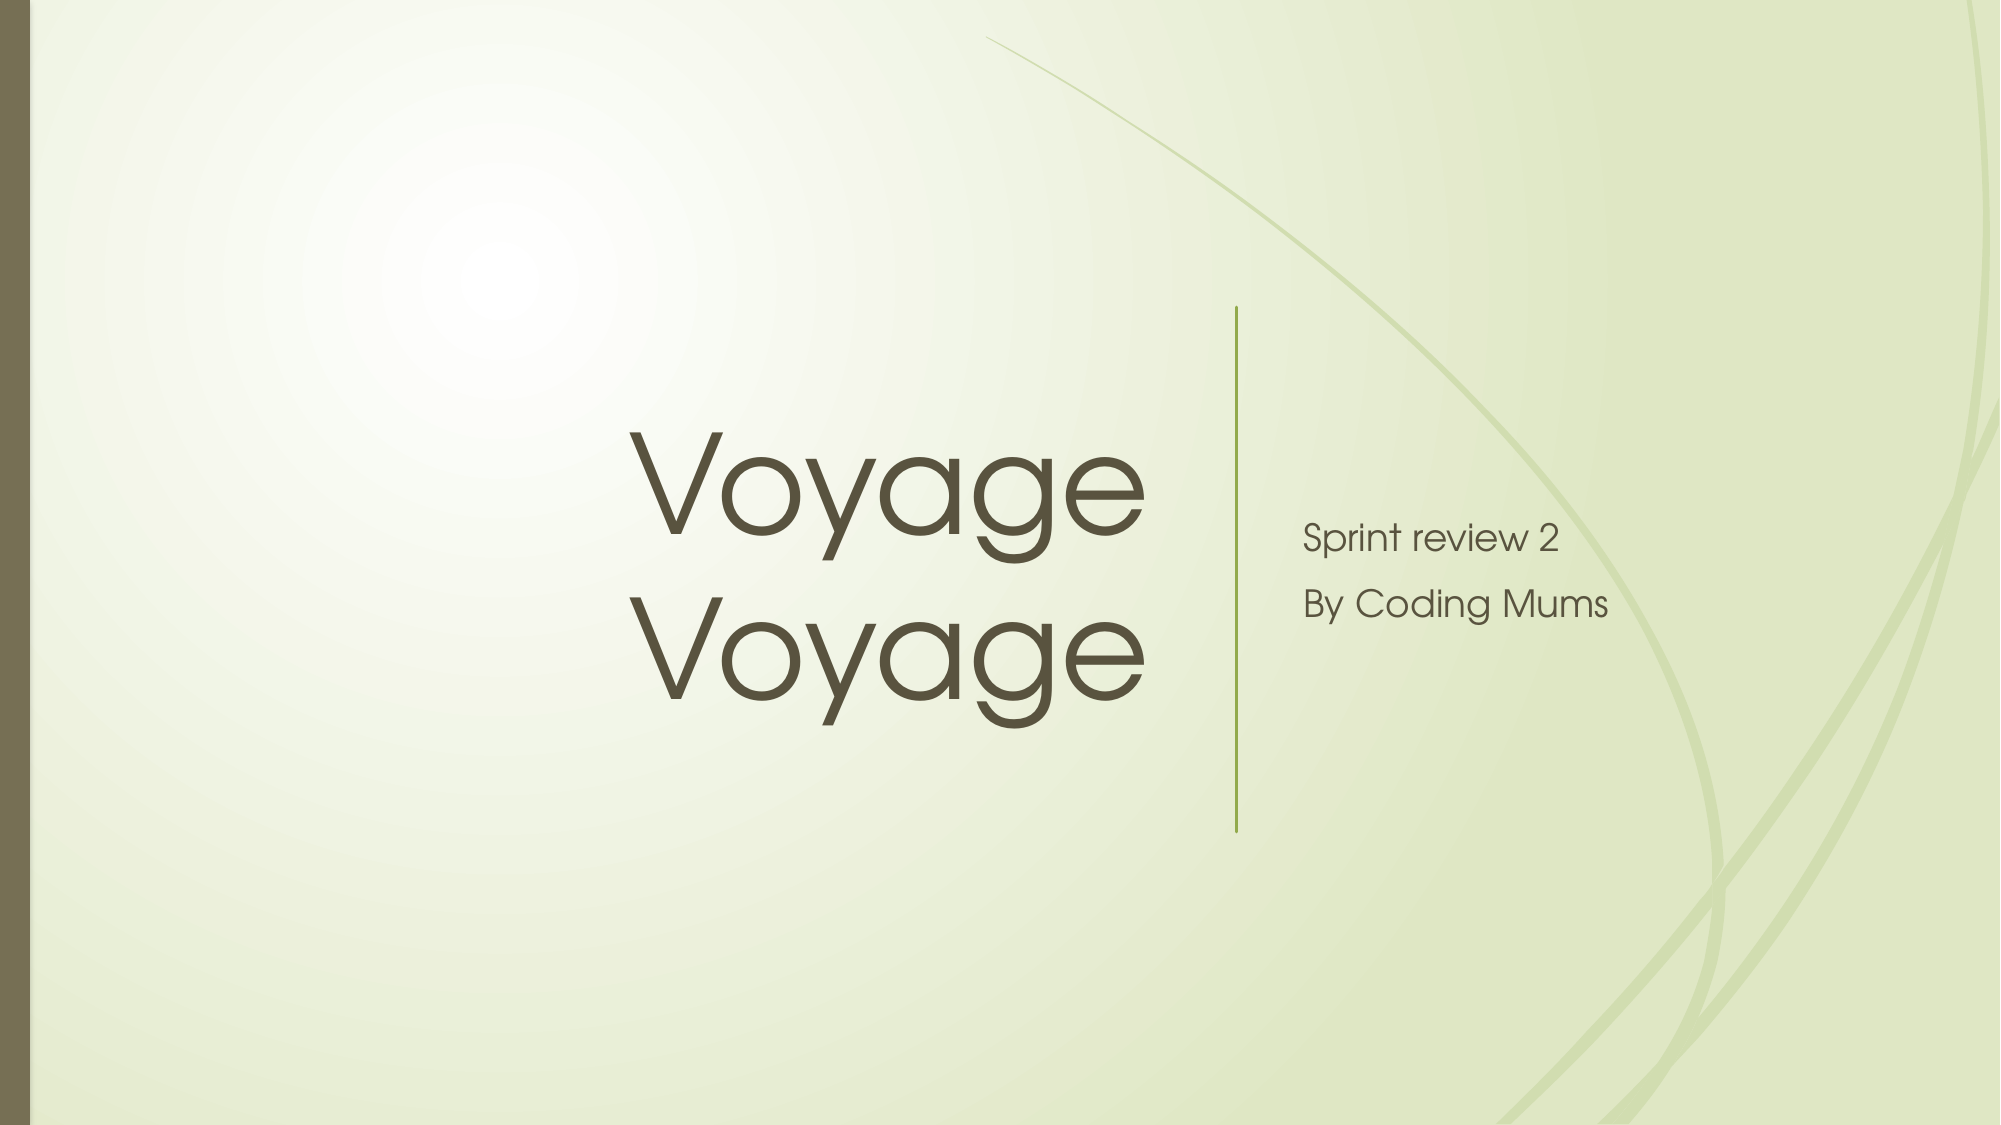

# Voyage Voyage
Sprint review 2
By Coding Mums